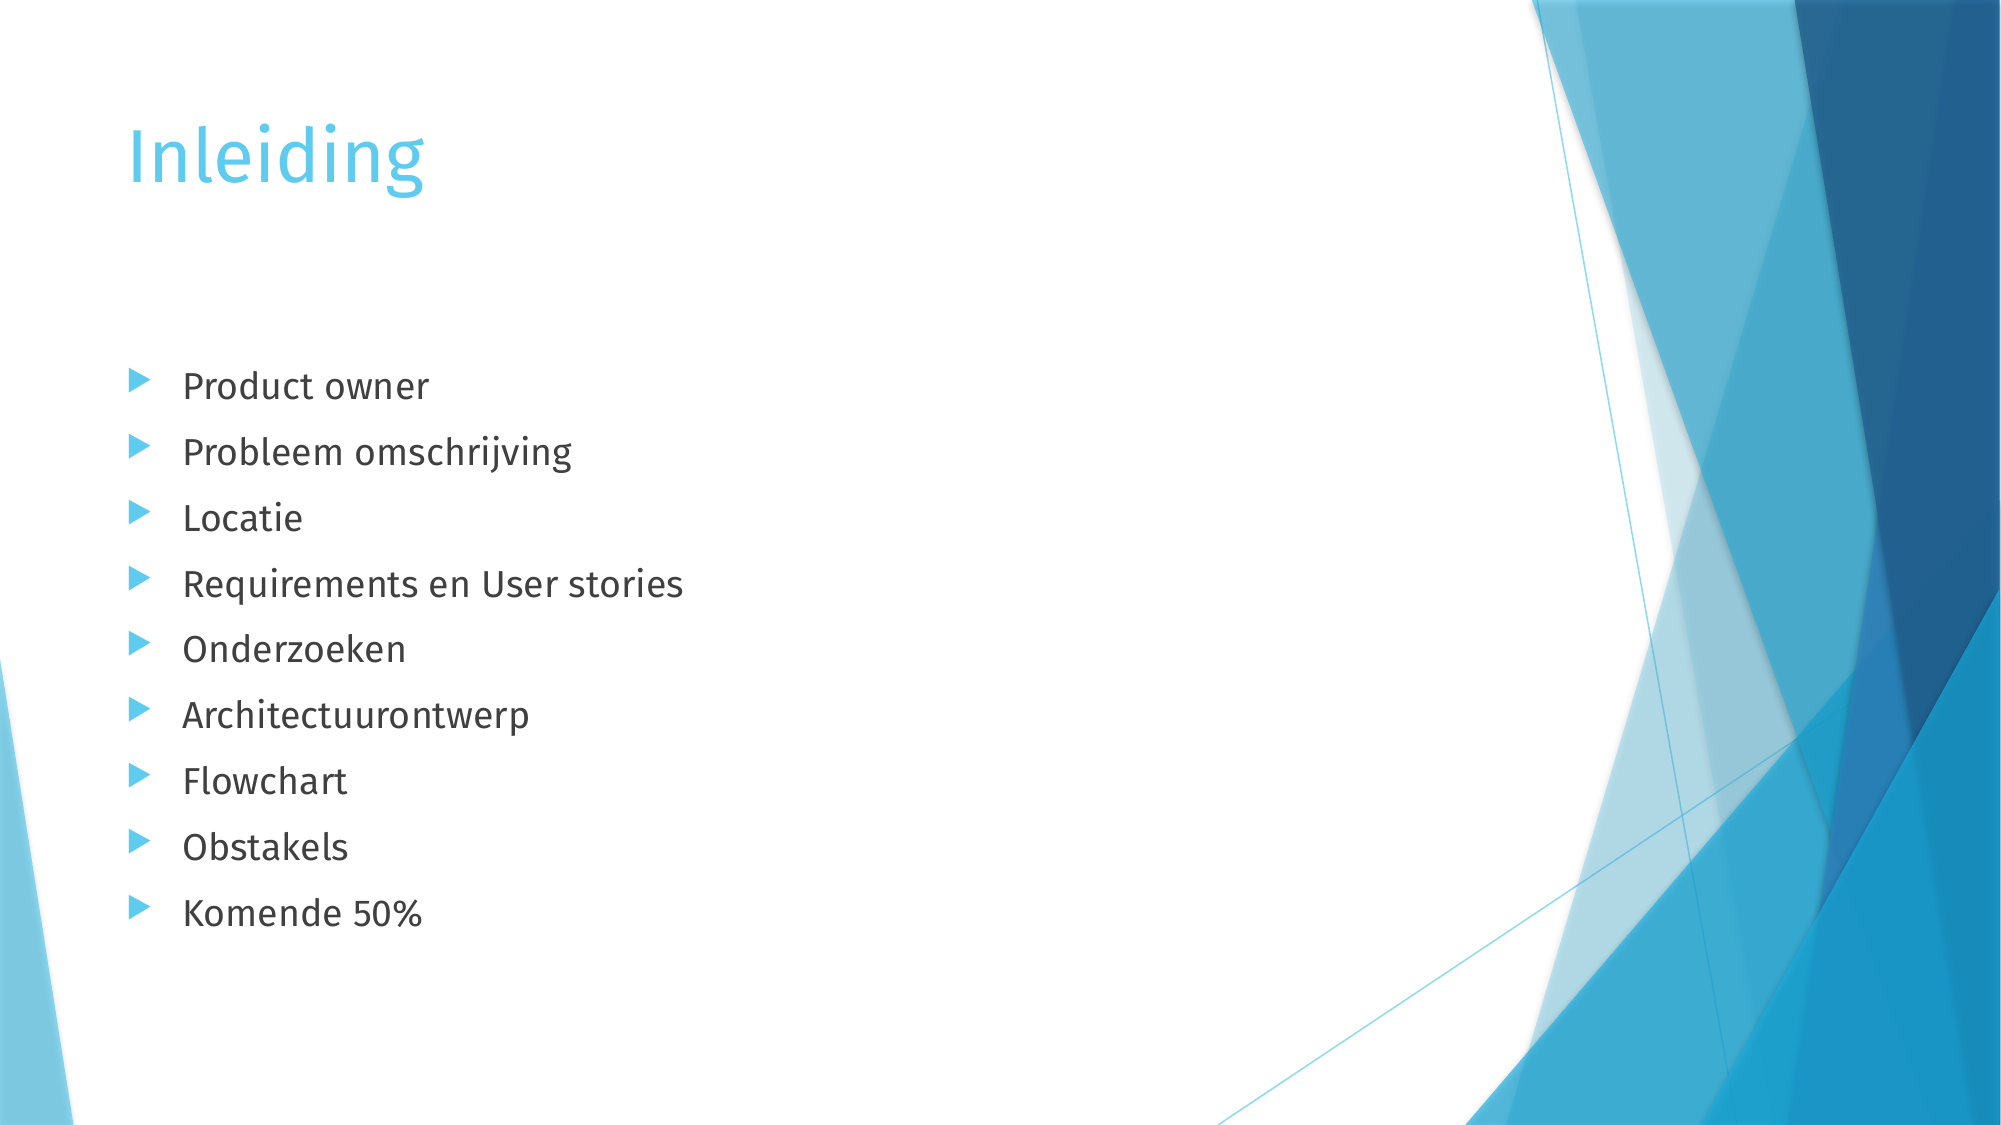

# Inleiding
Product owner
Probleem omschrijving
Locatie
Requirements en User stories
Onderzoeken
Architectuurontwerp
Flowchart
Obstakels
Komende 50%